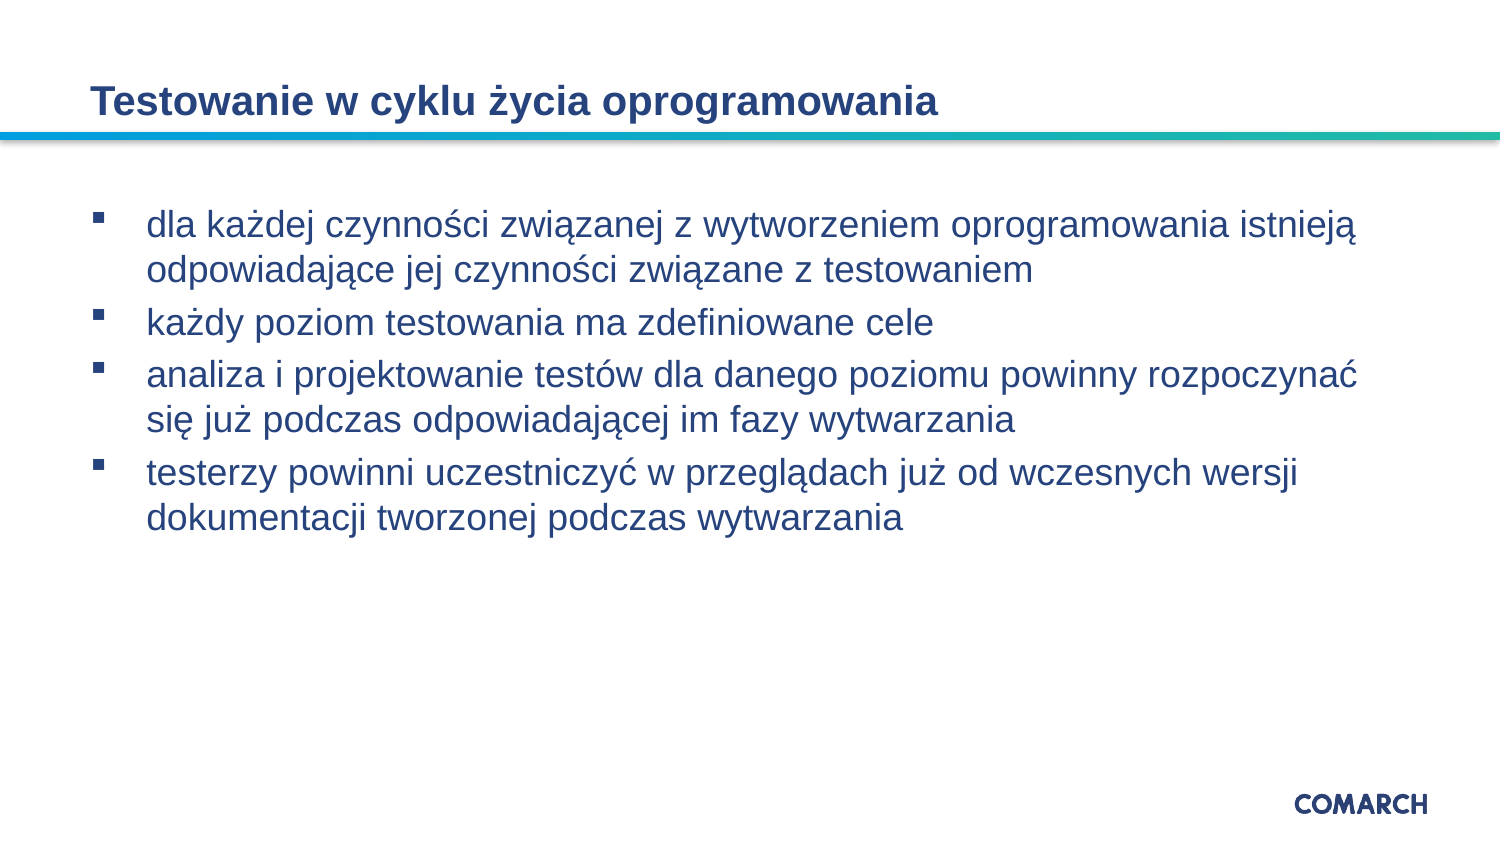

# Testowanie w cyklu życia oprogramowania

dla każdej czynności związanej z wytworzeniem oprogramowania istnieją odpowiadające jej czynności związane z testowaniem
każdy poziom testowania ma zdefiniowane cele
analiza i projektowanie testów dla danego poziomu powinny rozpoczynać się już podczas odpowiadającej im fazy wytwarzania
testerzy powinni uczestniczyć w przeglądach już od wczesnych wersji dokumentacji tworzonej podczas wytwarzania